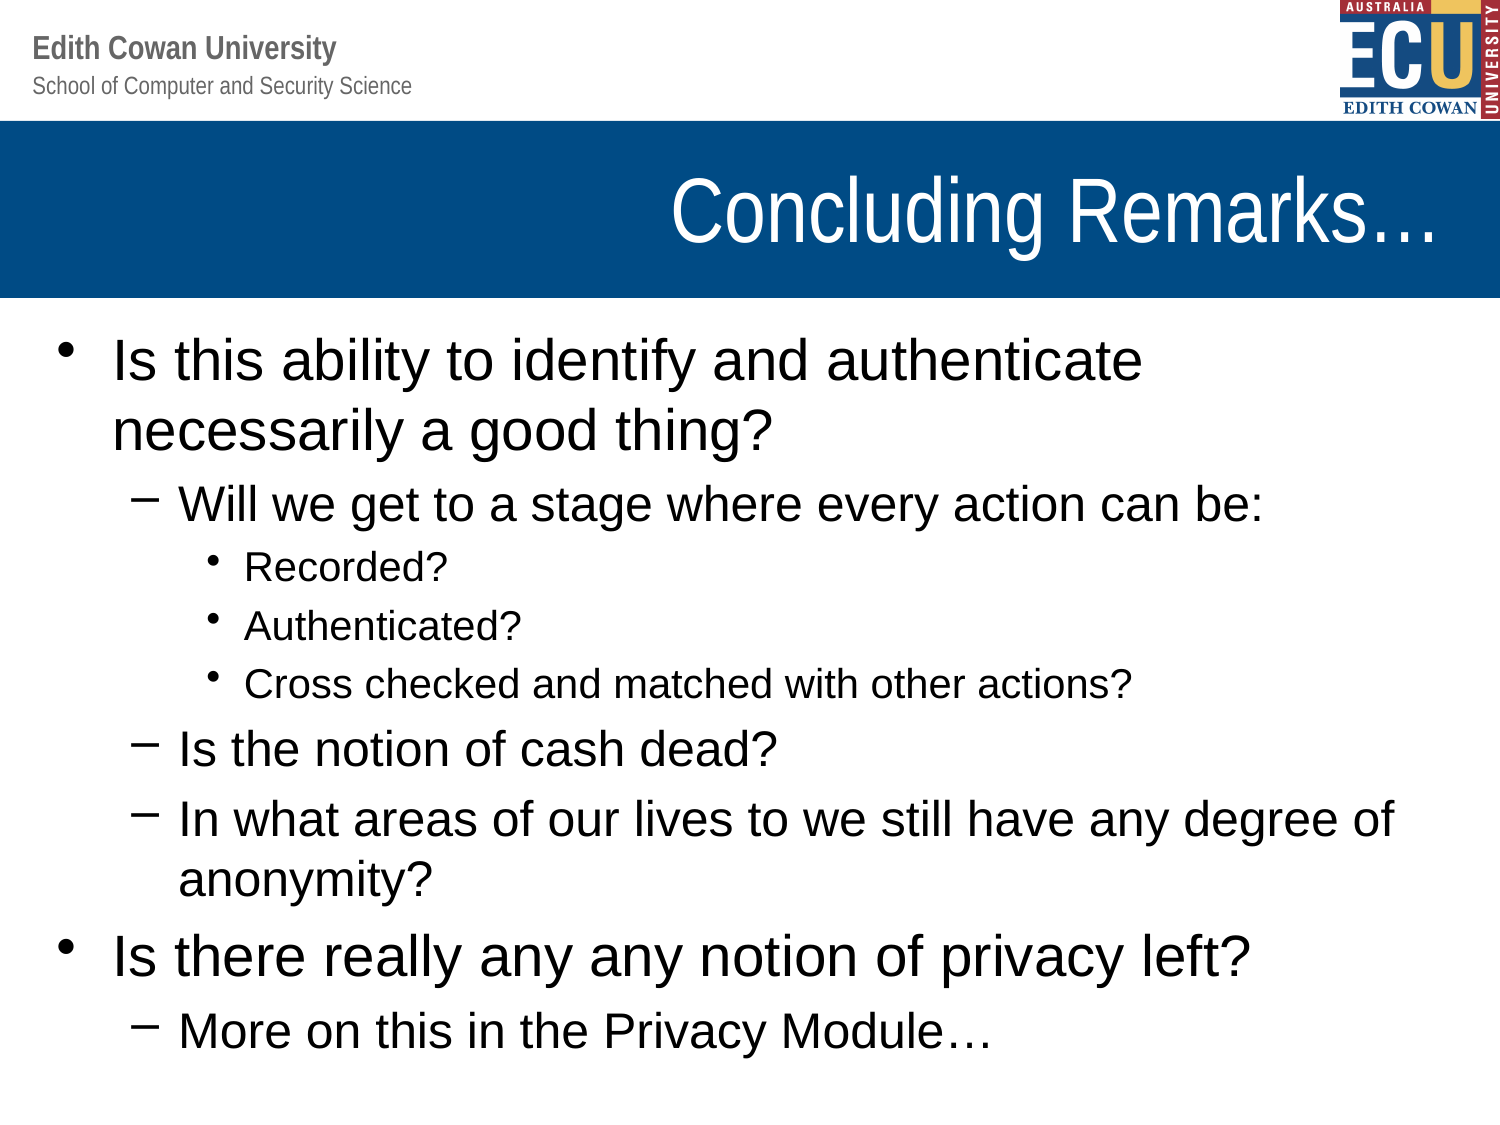

# Concluding Remarks…
Is this ability to identify and authenticate necessarily a good thing?
Will we get to a stage where every action can be:
Recorded?
Authenticated?
Cross checked and matched with other actions?
Is the notion of cash dead?
In what areas of our lives to we still have any degree of anonymity?
Is there really any any notion of privacy left?
More on this in the Privacy Module…